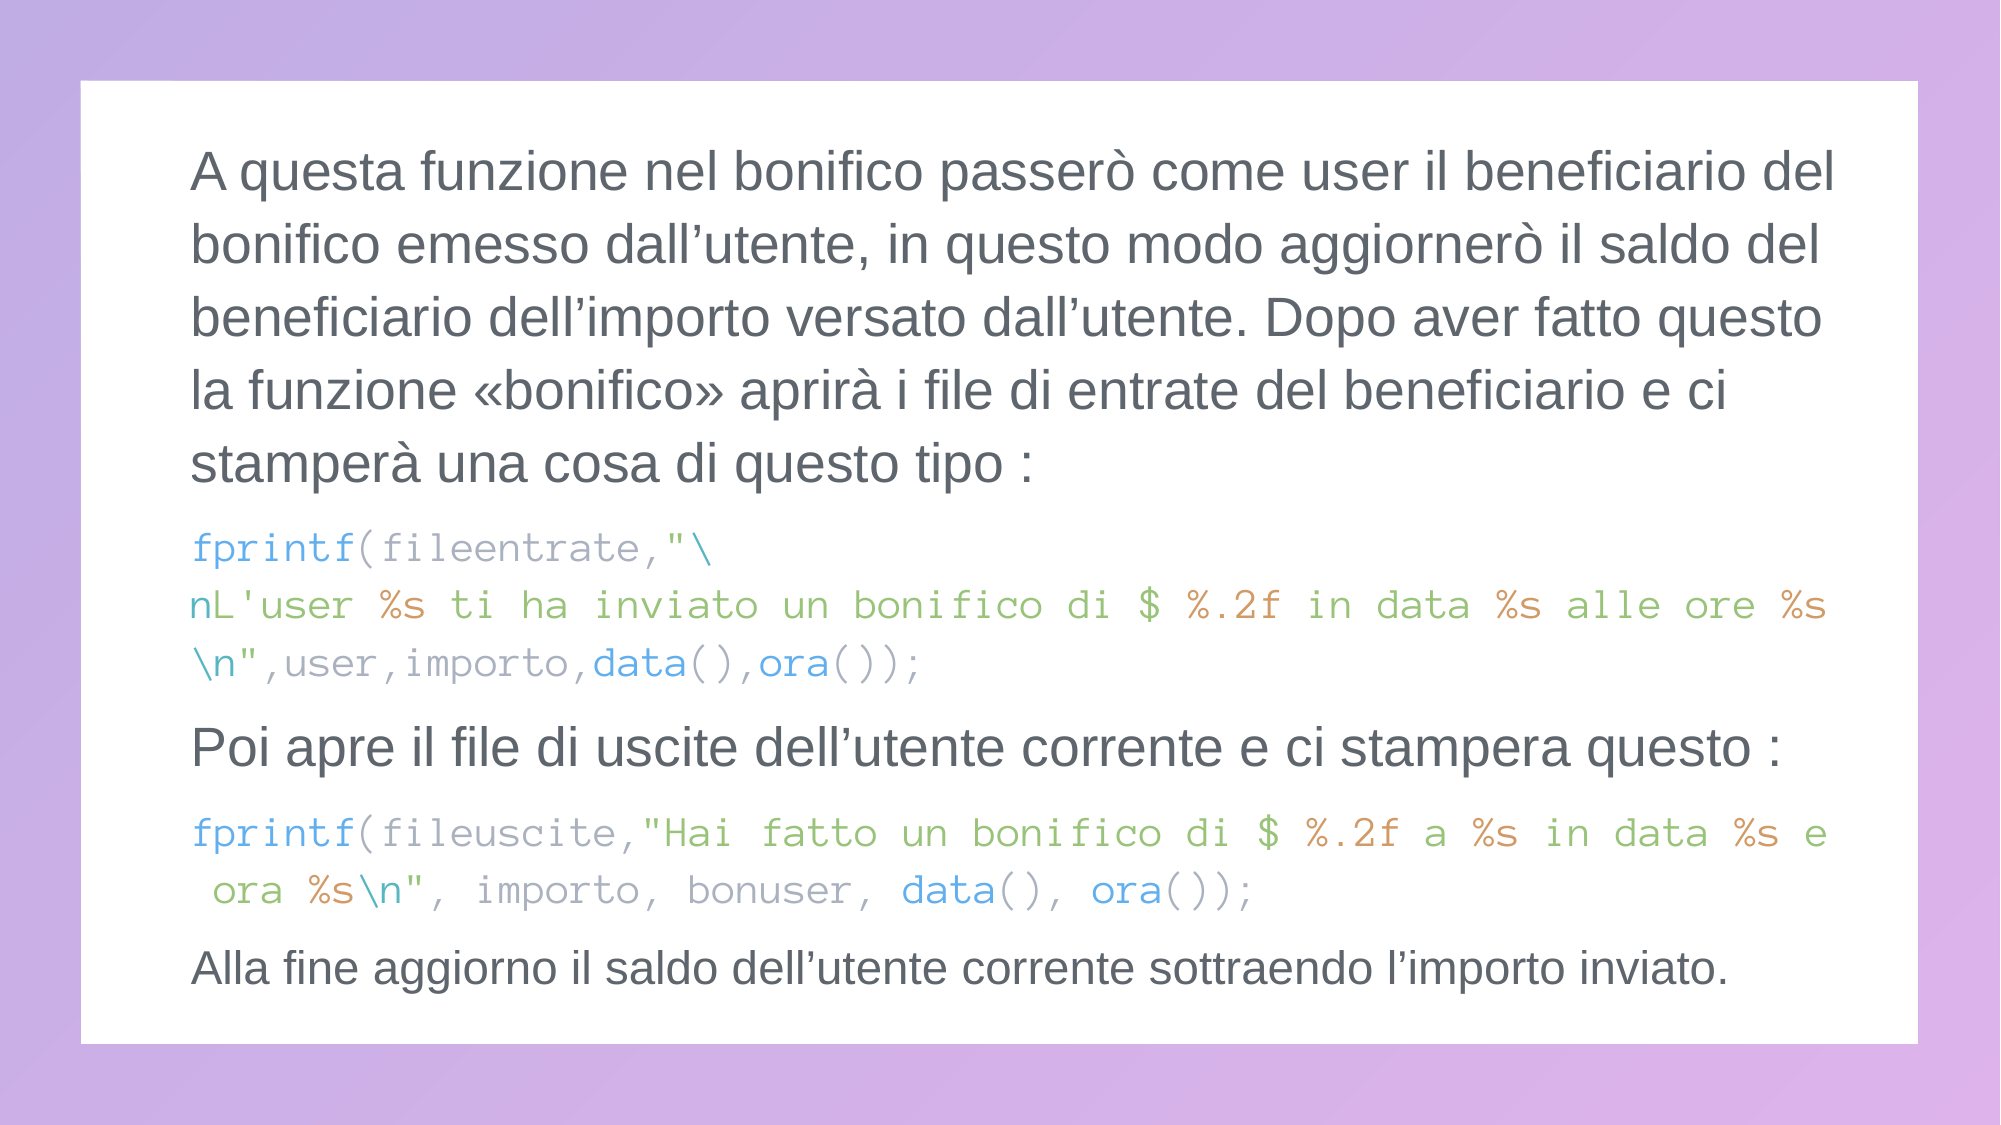

A questa funzione nel bonifico passerò come user il beneficiario del bonifico emesso dall’utente, in questo modo aggiornerò il saldo del beneficiario dell’importo versato dall’utente. Dopo aver fatto questo la funzione «bonifico» aprirà i file di entrate del beneficiario e ci stamperà una cosa di questo tipo :
fprintf(fileentrate,"\nL'user %s ti ha inviato un bonifico di $ %.2f in data %s alle ore %s\n",user,importo,data(),ora());
Poi apre il file di uscite dell’utente corrente e ci stampera questo :
fprintf(fileuscite,"Hai fatto un bonifico di $ %.2f a %s in data %s e ora %s\n", importo, bonuser, data(), ora());
Alla fine aggiorno il saldo dell’utente corrente sottraendo l’importo inviato.